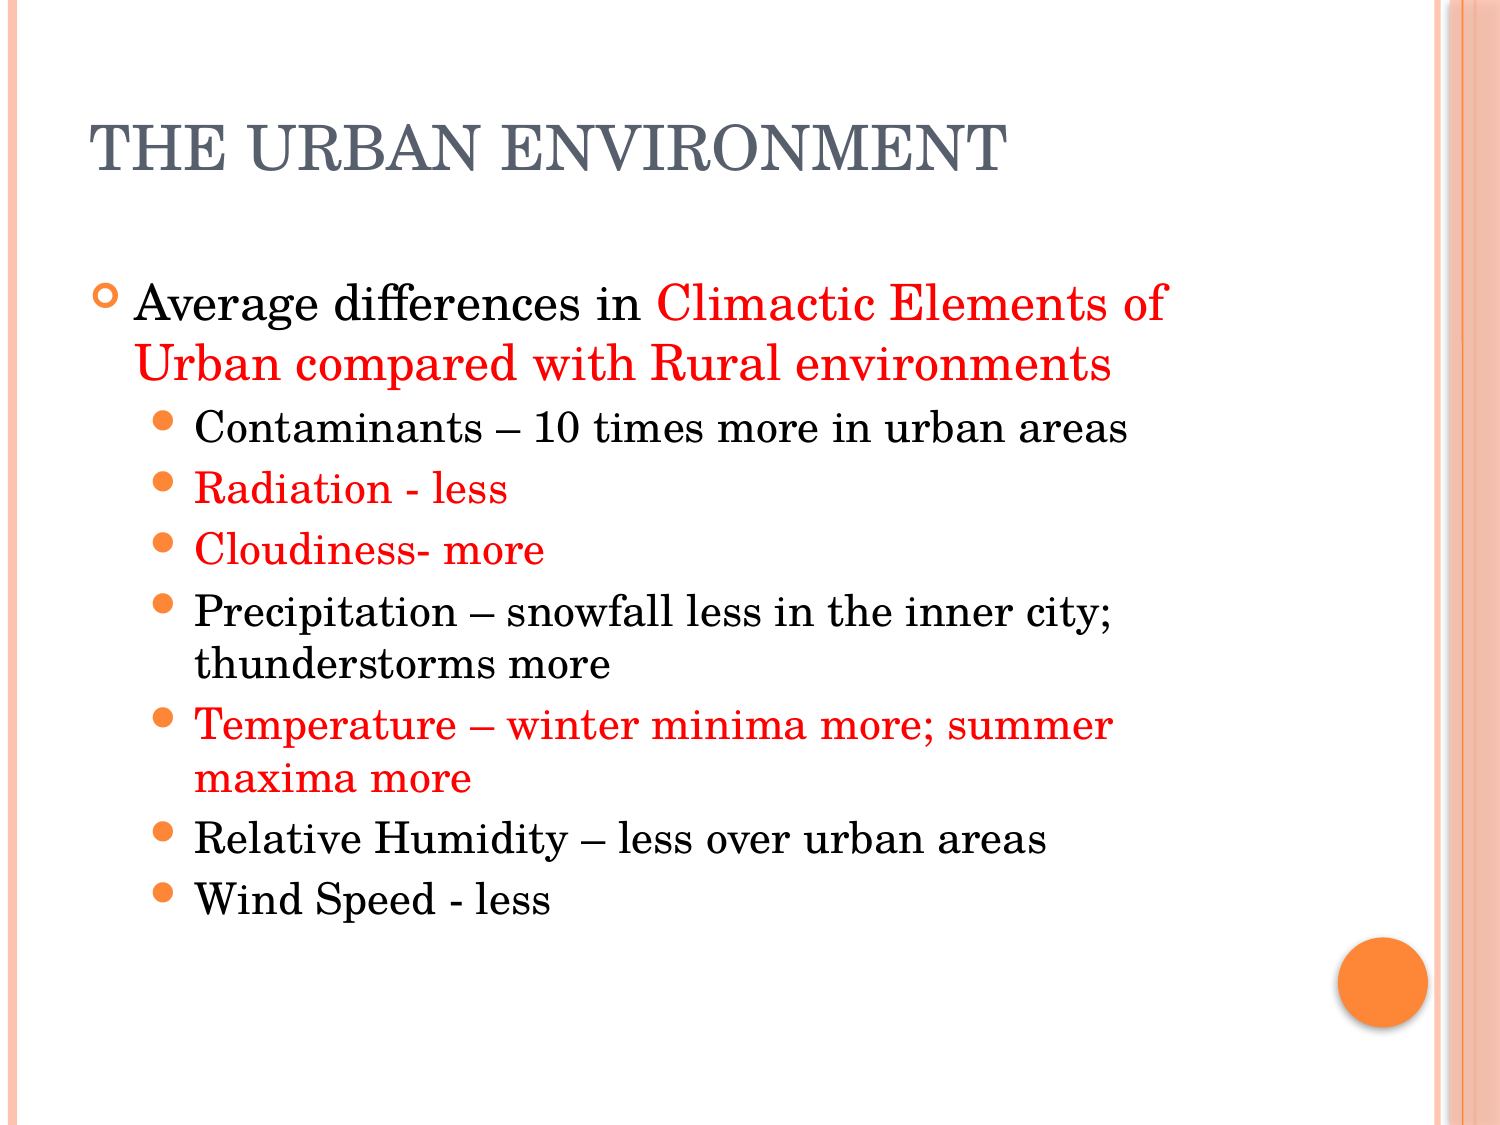

# The Urban Environment
Average differences in Climactic Elements of Urban compared with Rural environments
Contaminants – 10 times more in urban areas
Radiation - less
Cloudiness- more
Precipitation – snowfall less in the inner city; thunderstorms more
Temperature – winter minima more; summer maxima more
Relative Humidity – less over urban areas
Wind Speed - less